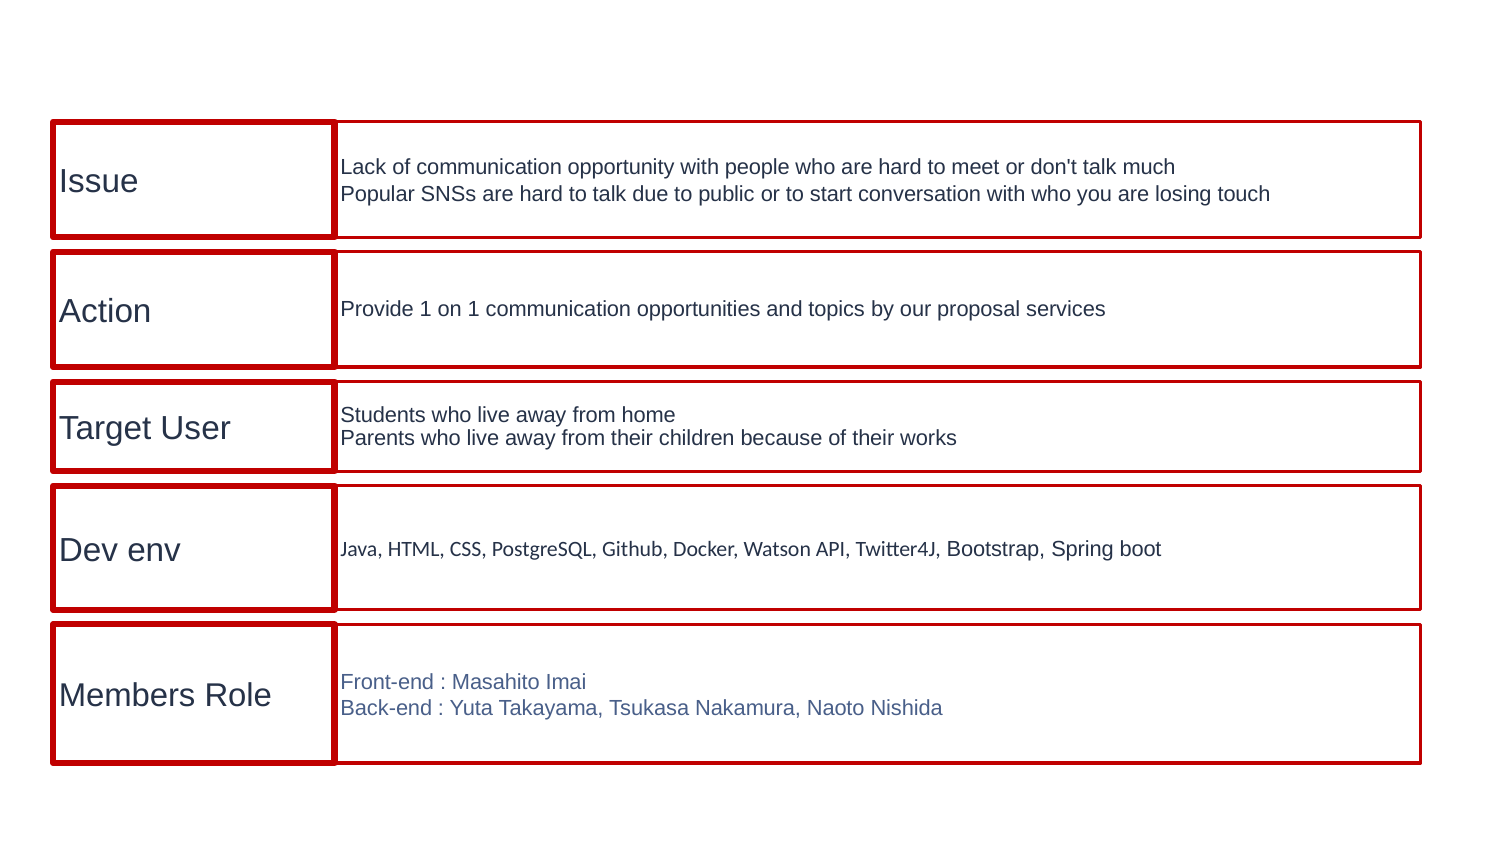

Issue
Lack of communication opportunity with people who are hard to meet or don't talk much
Popular SNSs are hard to talk due to public or to start conversation with who you are losing touch
Action
Provide 1 on 1 communication opportunities and topics by our proposal services
Target User
Students who live away from home
Parents who live away from their children because of their works
Dev env
Java, HTML, CSS, PostgreSQL, Github, Docker, Watson API, Twitter4J, Bootstrap, Spring boot
Members Role
Front-end : Masahito Imai 
Back-end : Yuta Takayama, Tsukasa Nakamura, Naoto Nishida